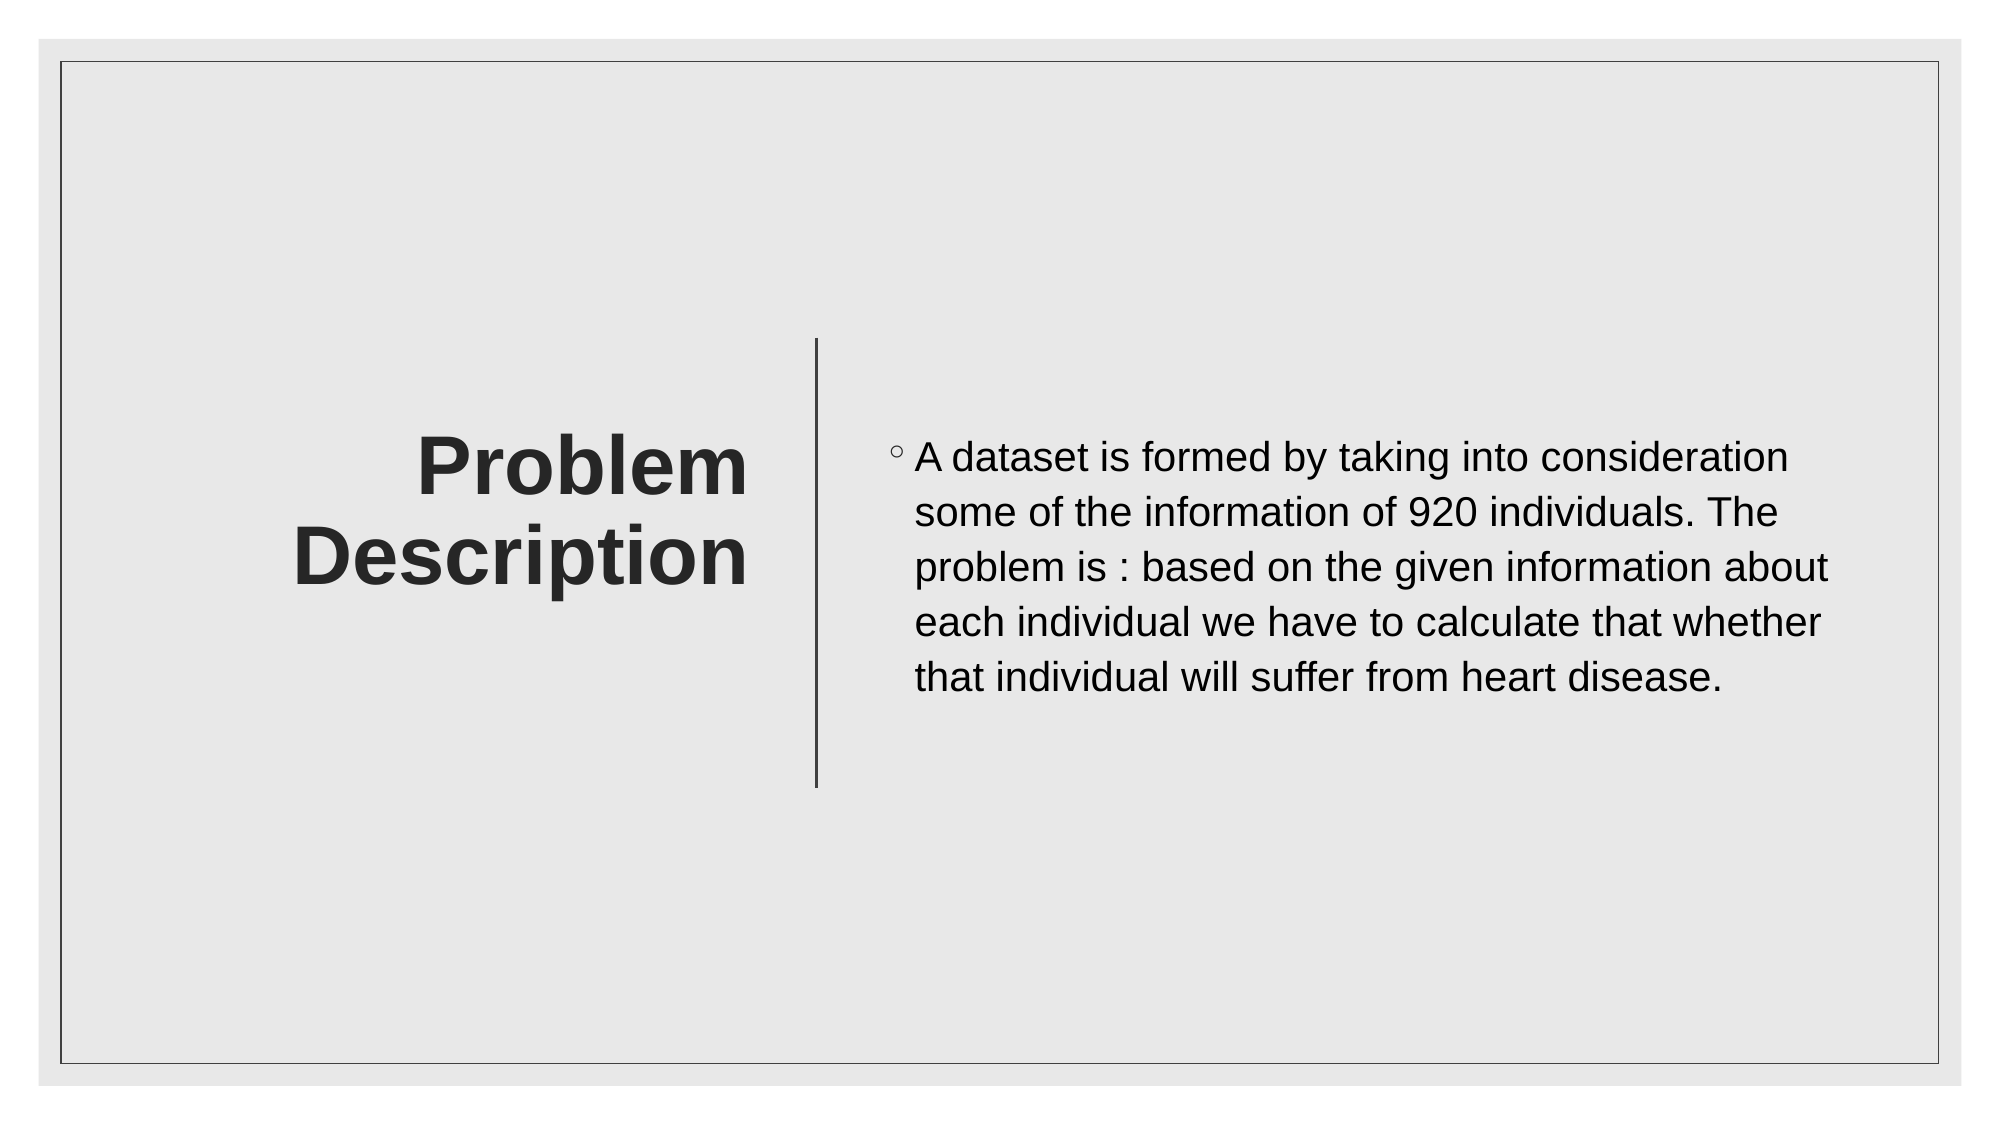

# Problem Description
A dataset is formed by taking into consideration some of the information of 920 individuals. The problem is : based on the given information about each individual we have to calculate that whether that individual will suffer from heart disease.